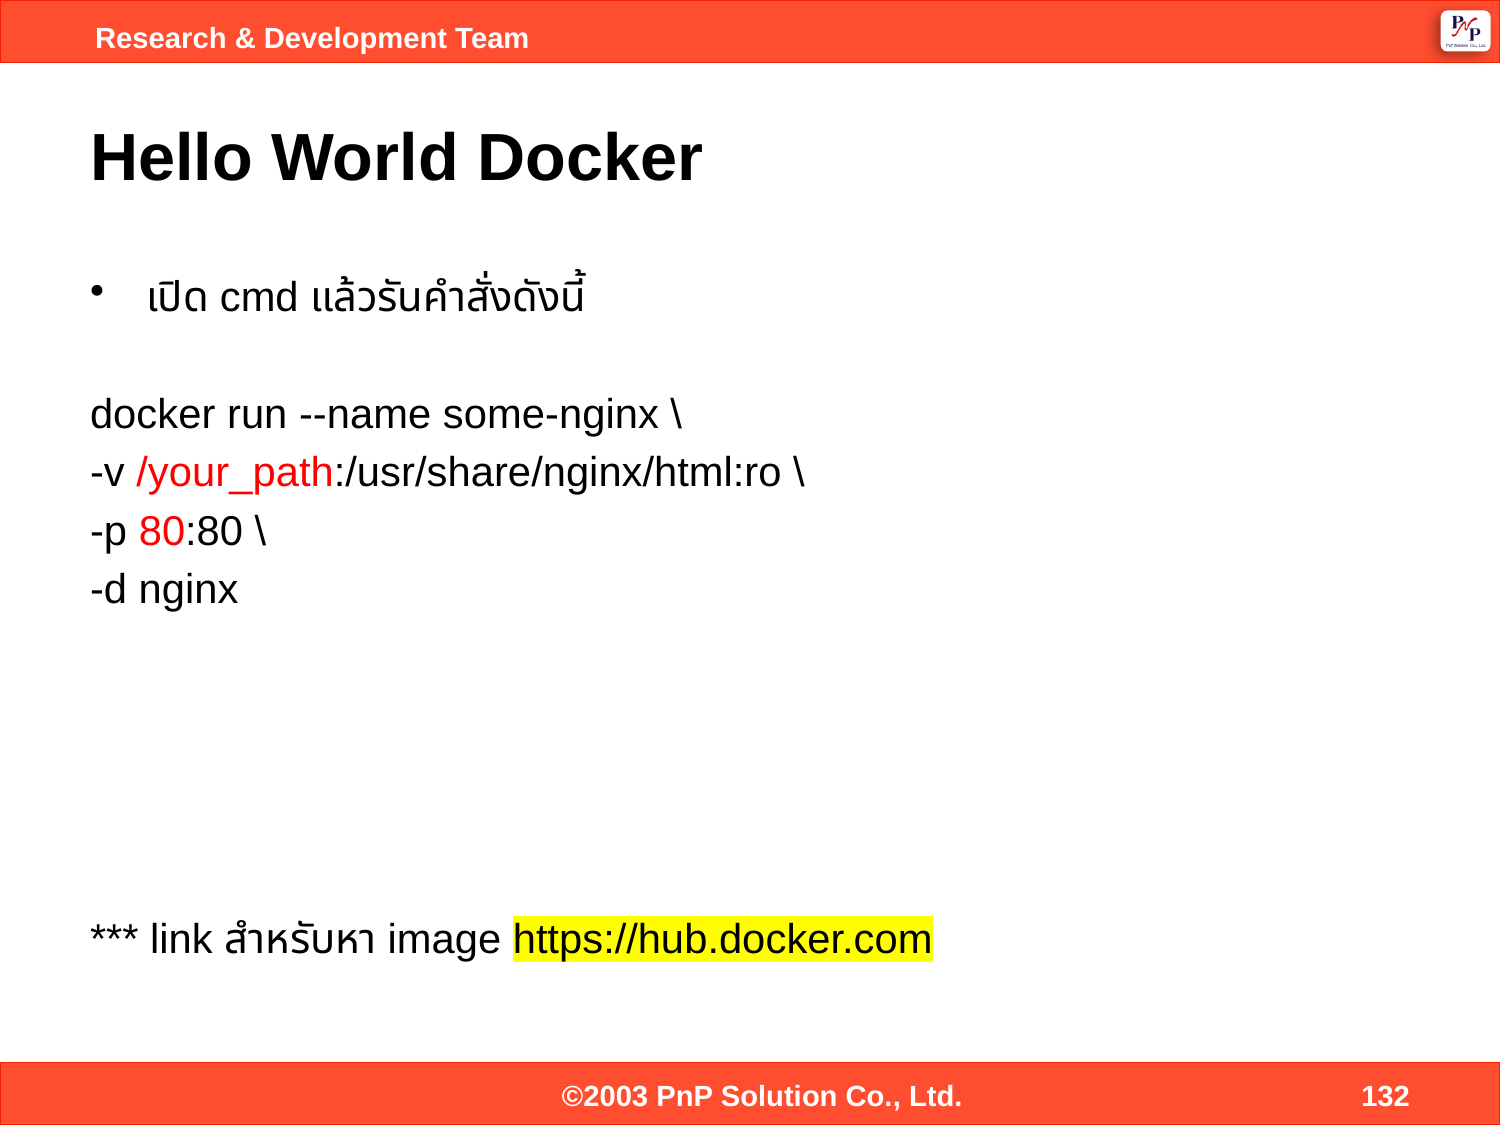

# Hello World Docker
เปิด cmd แล้วรันคำสั่งดังนี้

docker run --name some-nginx \
-v /your_path:/usr/share/nginx/html:ro \
-p 80:80 \
-d nginx

*** link สำหรับหา image https://hub.docker.com

©2003 PnP Solution Co., Ltd.
132